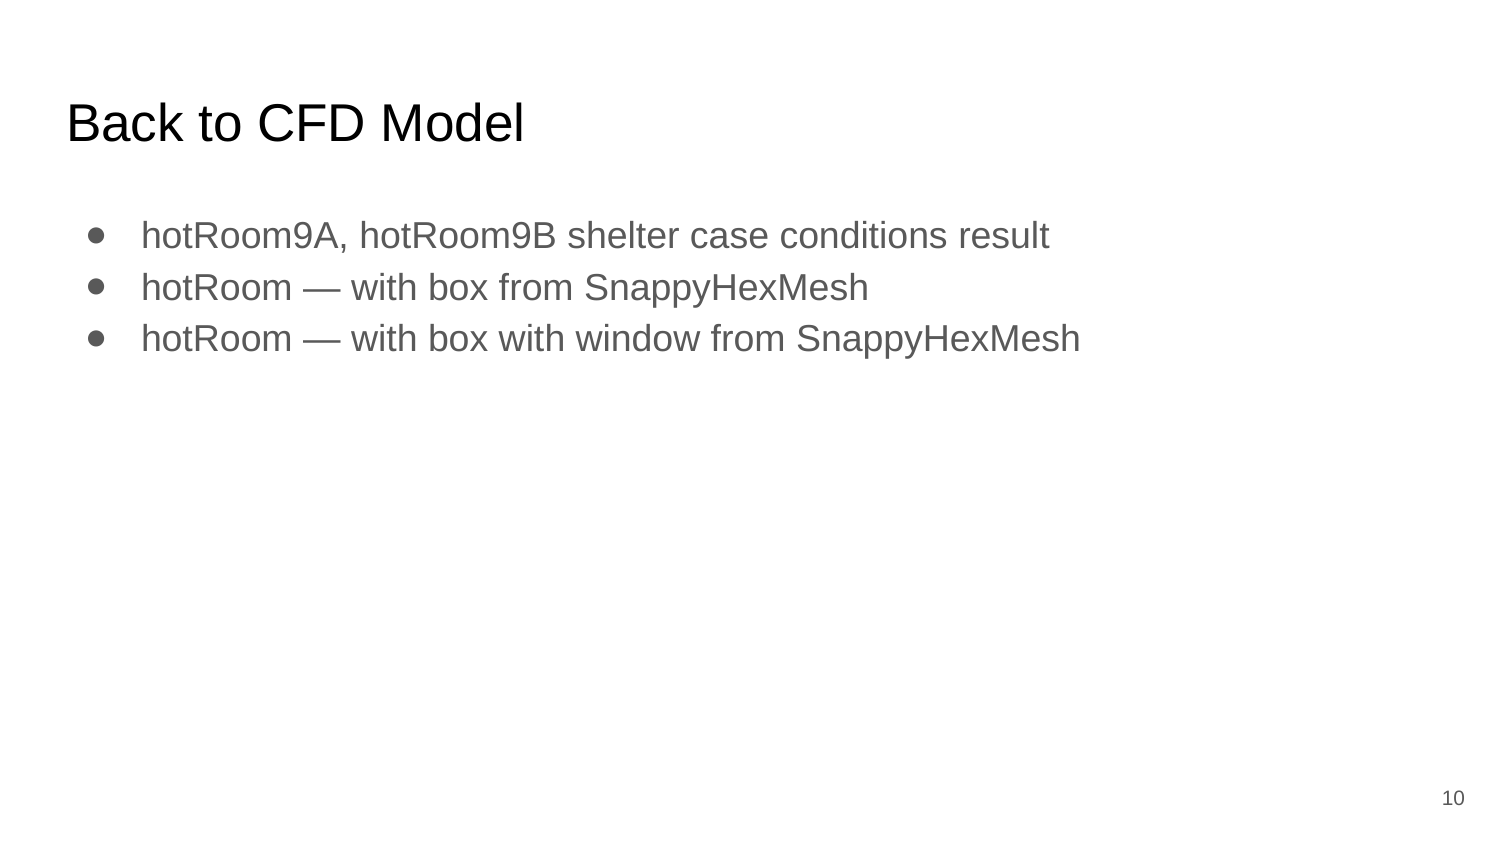

# Back to CFD Model
hotRoom9A, hotRoom9B shelter case conditions result
hotRoom — with box from SnappyHexMesh
hotRoom — with box with window from SnappyHexMesh
10